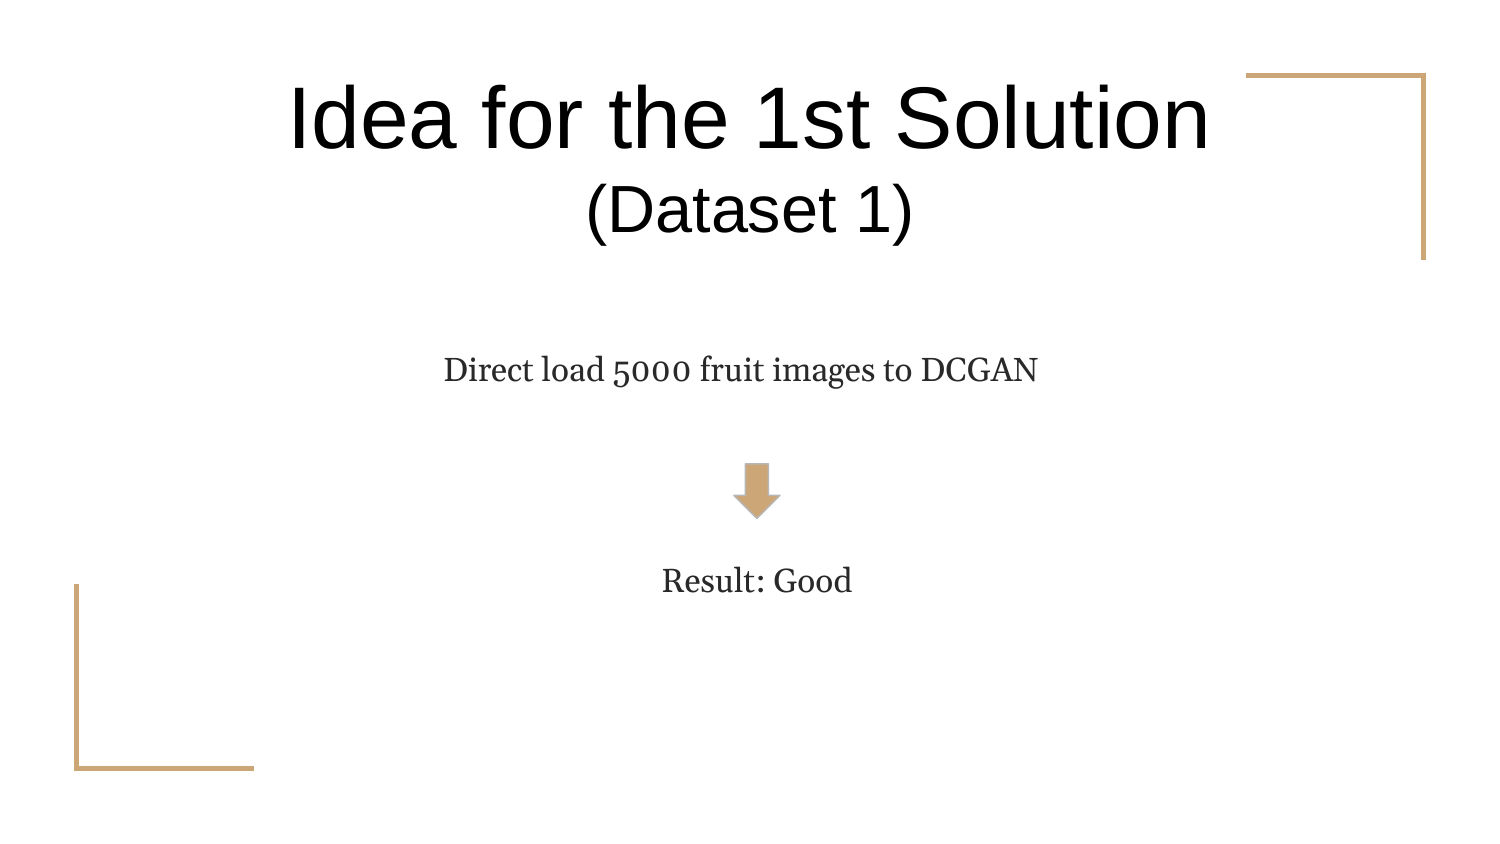

# Idea for the 1st Solution
(Dataset 1)

Direct load 5000 fruit images to DCGAN

Result: Good